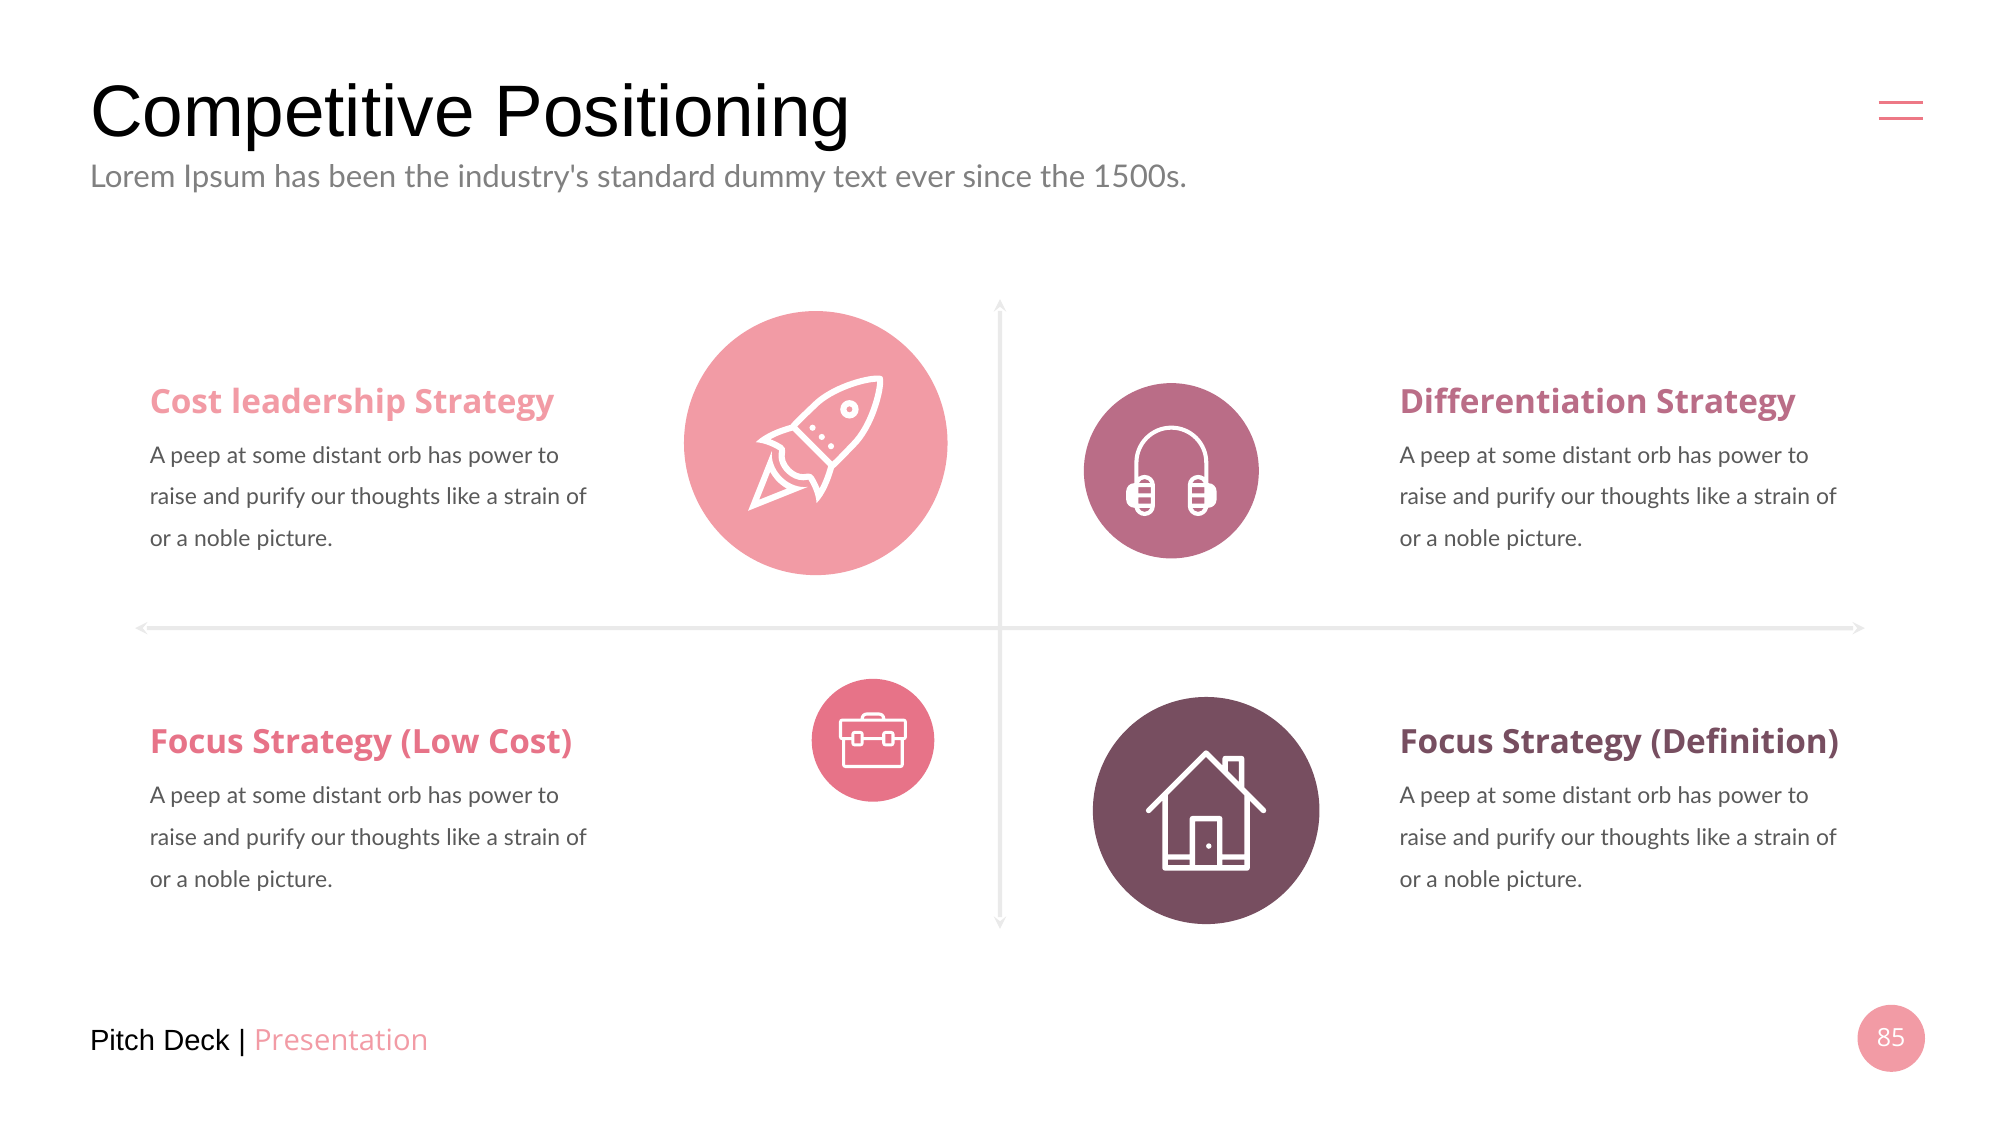

# Competitive Positioning
Lorem Ipsum has been the industry's standard dummy text ever since the 1500s.

Cost leadership Strategy
Differentiation Strategy

A peep at some distant orb has power to raise and purify our thoughts like a strain of or a noble picture.
A peep at some distant orb has power to raise and purify our thoughts like a strain of or a noble picture.

Focus Strategy (Low Cost)
Focus Strategy (Definition)

A peep at some distant orb has power to raise and purify our thoughts like a strain of or a noble picture.
A peep at some distant orb has power to raise and purify our thoughts like a strain of or a noble picture.
Pitch Deck | Presentation
85